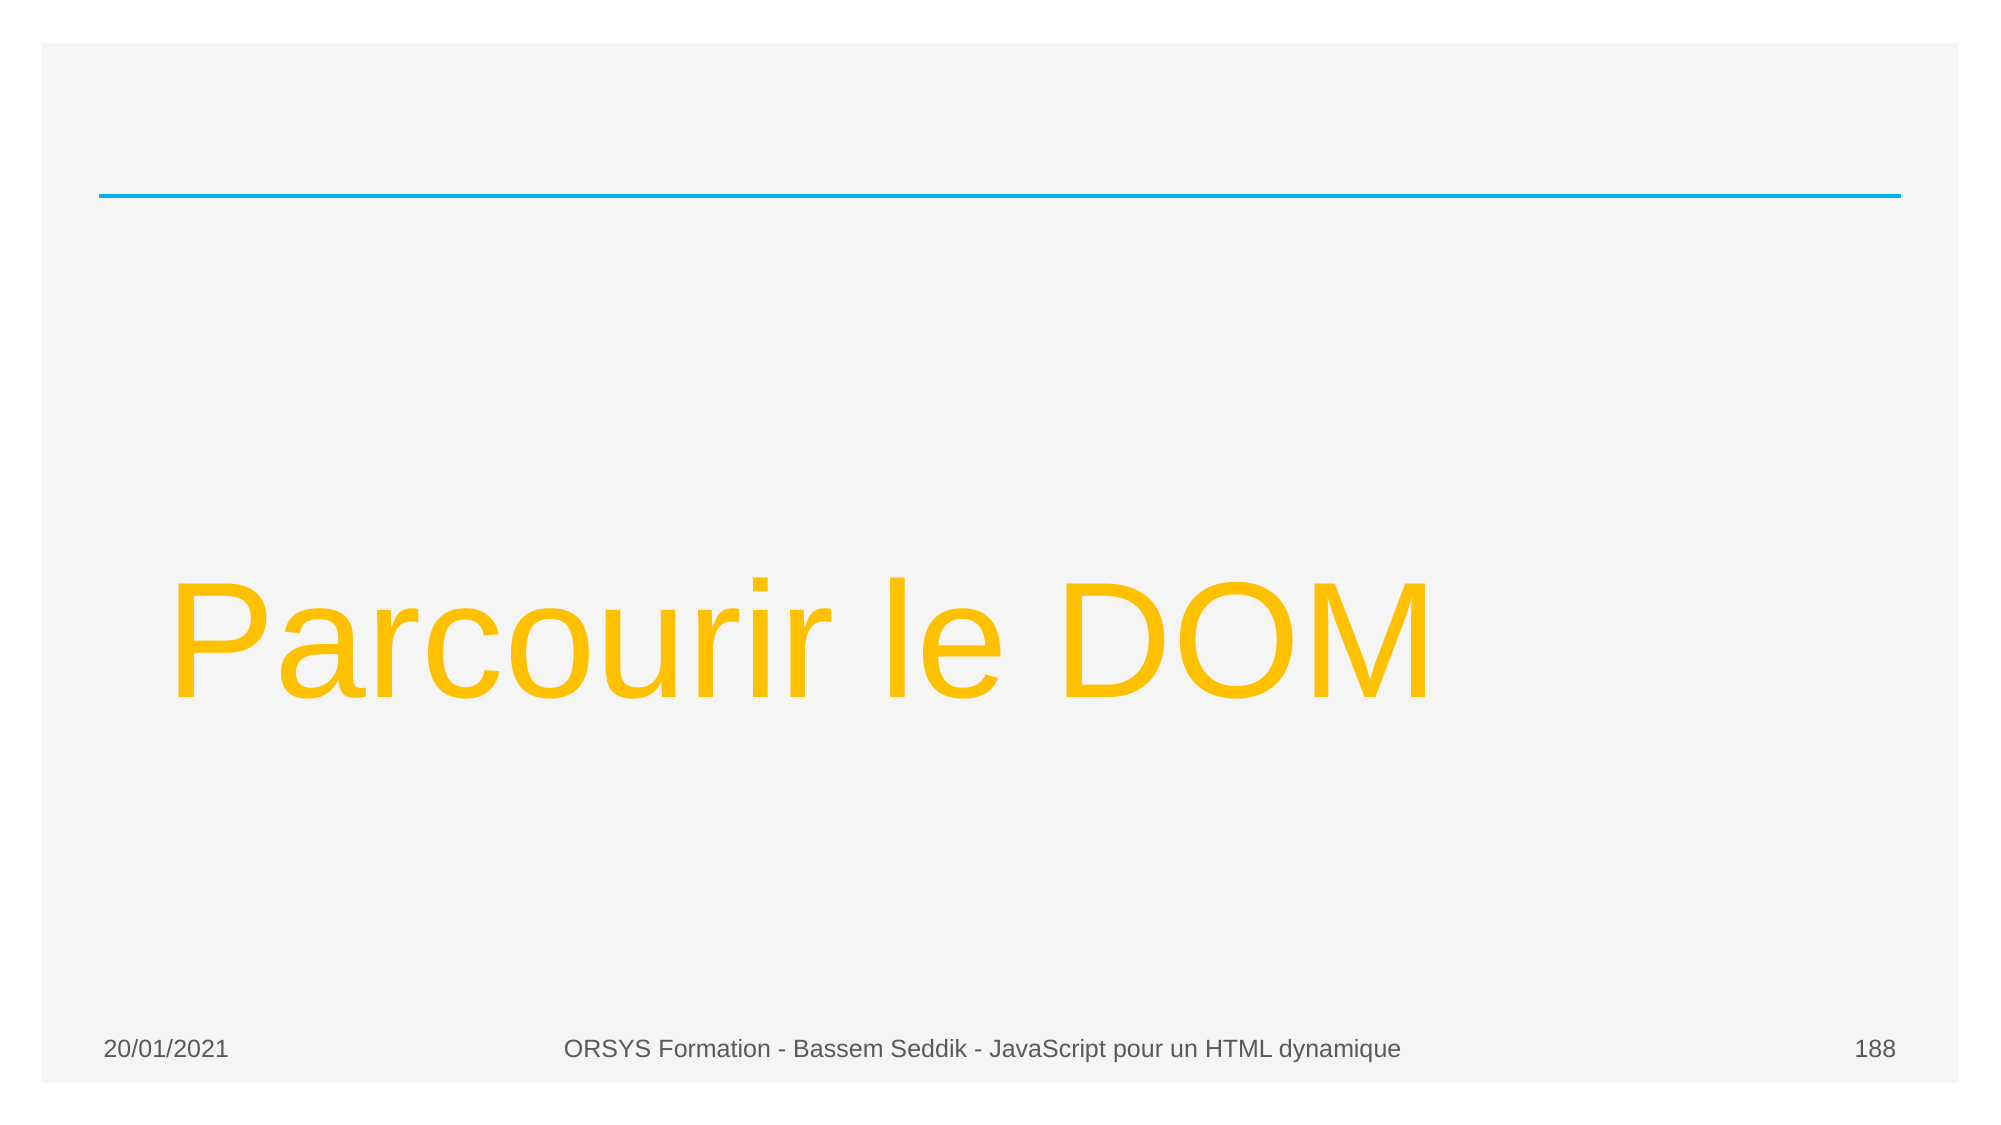

# Parcourir le DOM

20/01/2021
ORSYS Formation - Bassem Seddik - JavaScript pour un HTML dynamique
188